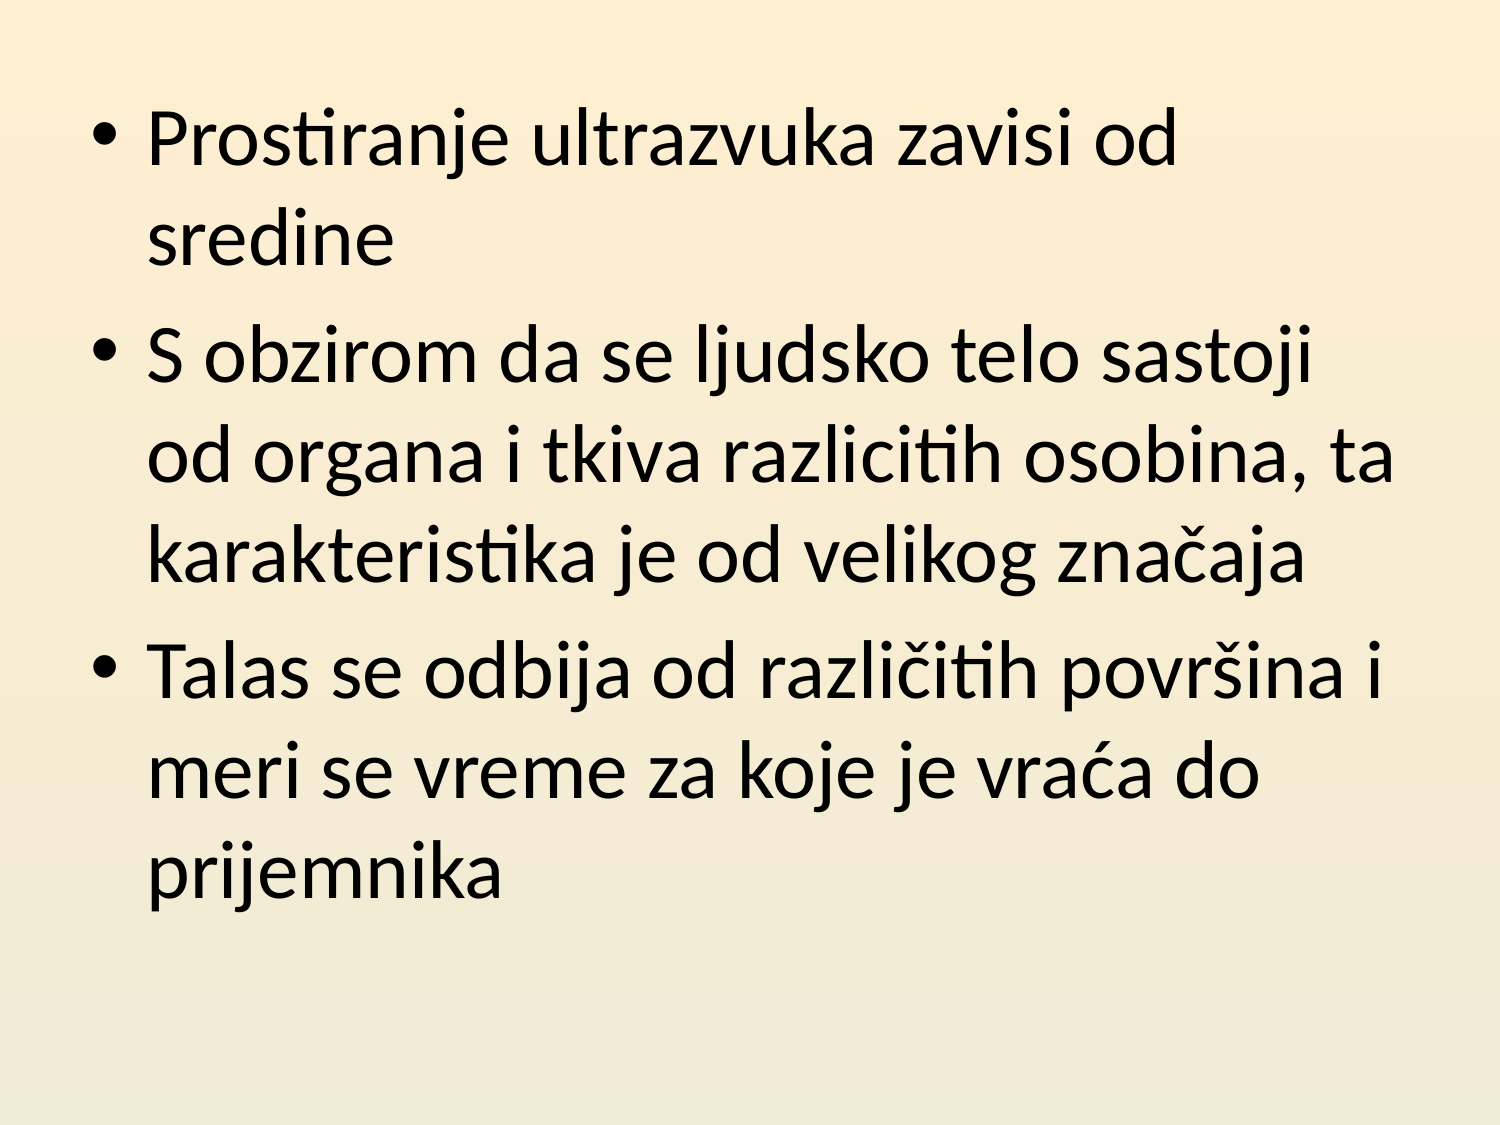

Prostiranje ultrazvuka zavisi od sredine
S obzirom da se ljudsko telo sastoji od organa i tkiva razlicitih osobina, ta karakteristika je od velikog značaja
Talas se odbija od različitih površina i meri se vreme za koje je vraća do prijemnika